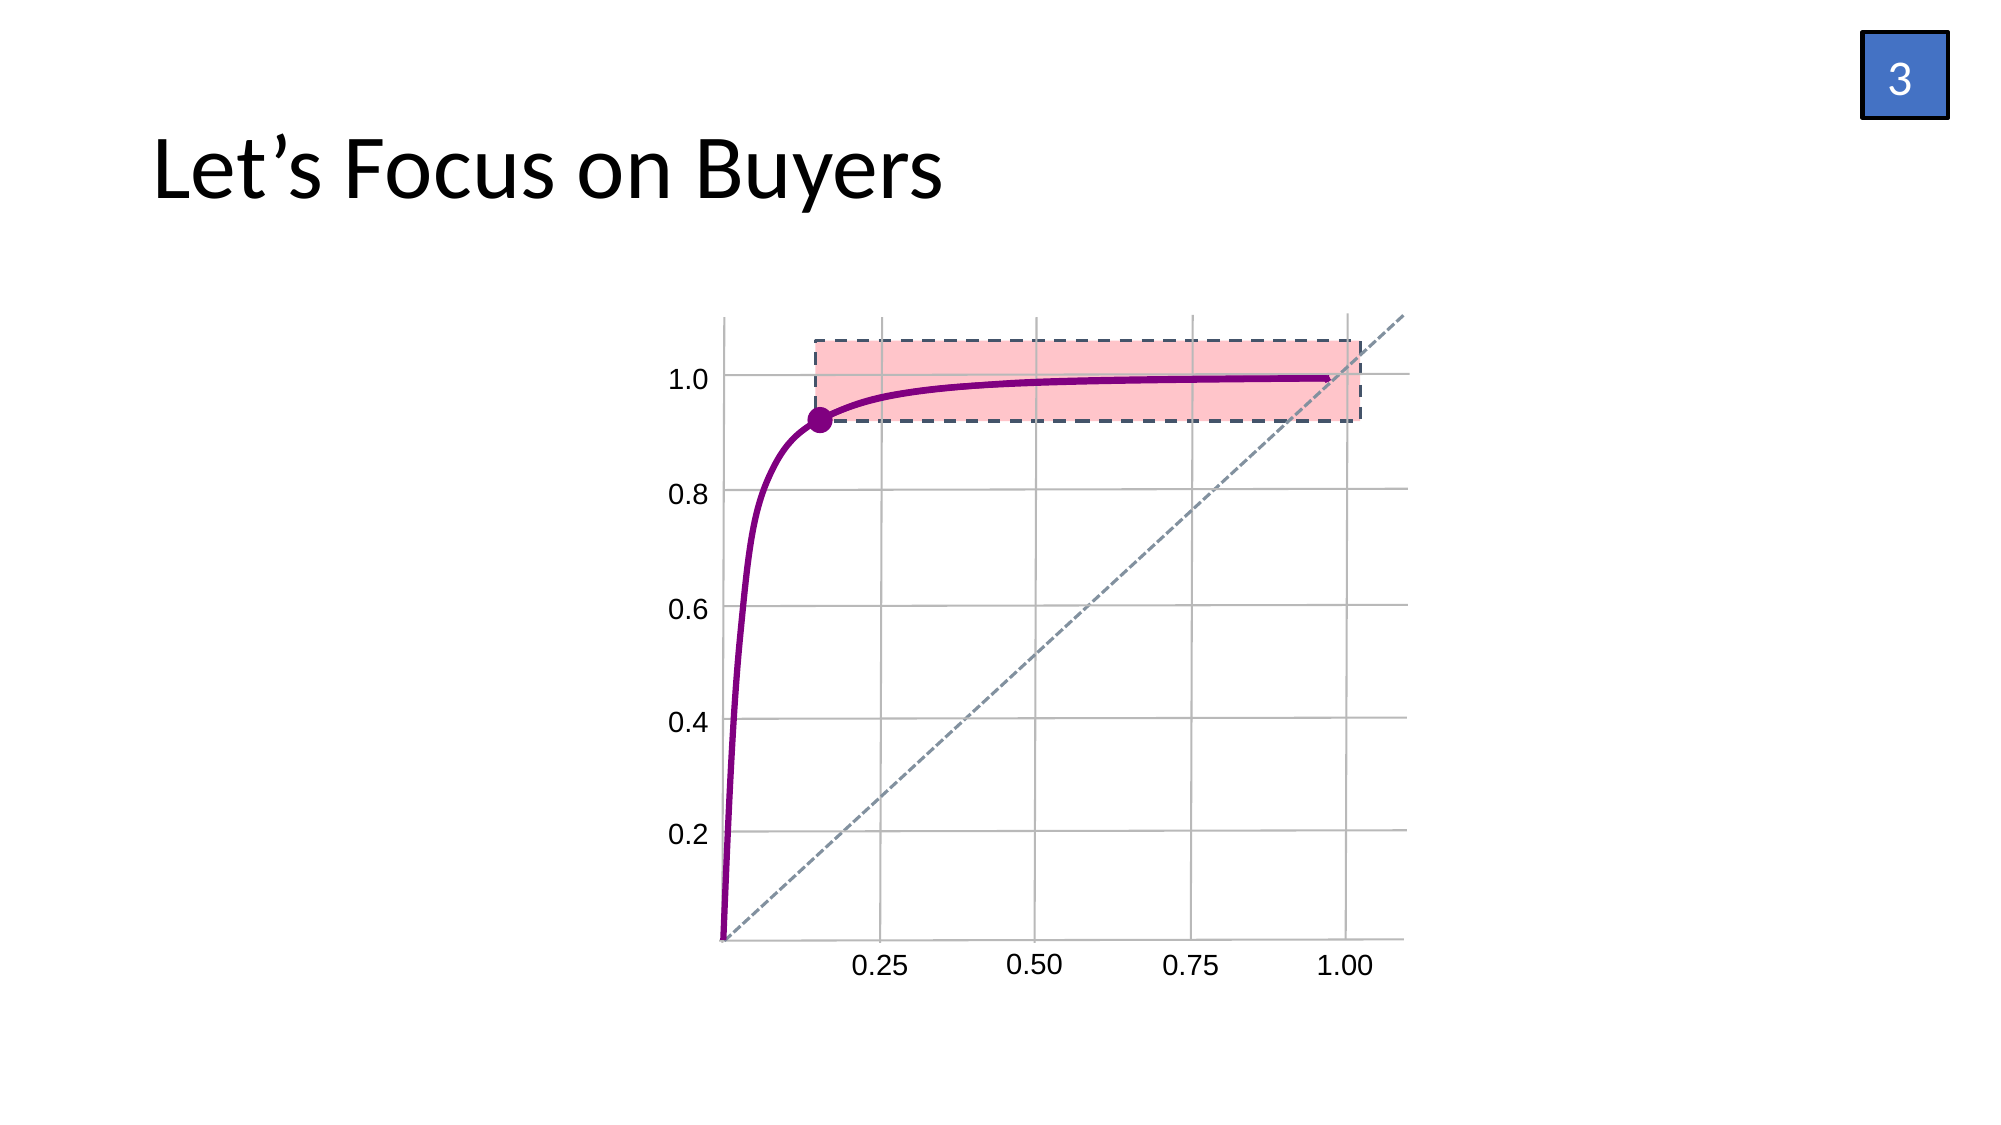

3
# Let’s Focus on Buyers

1.0

0.8
0.6
0.4
0.2
0.50
1.00
0.25
0.75